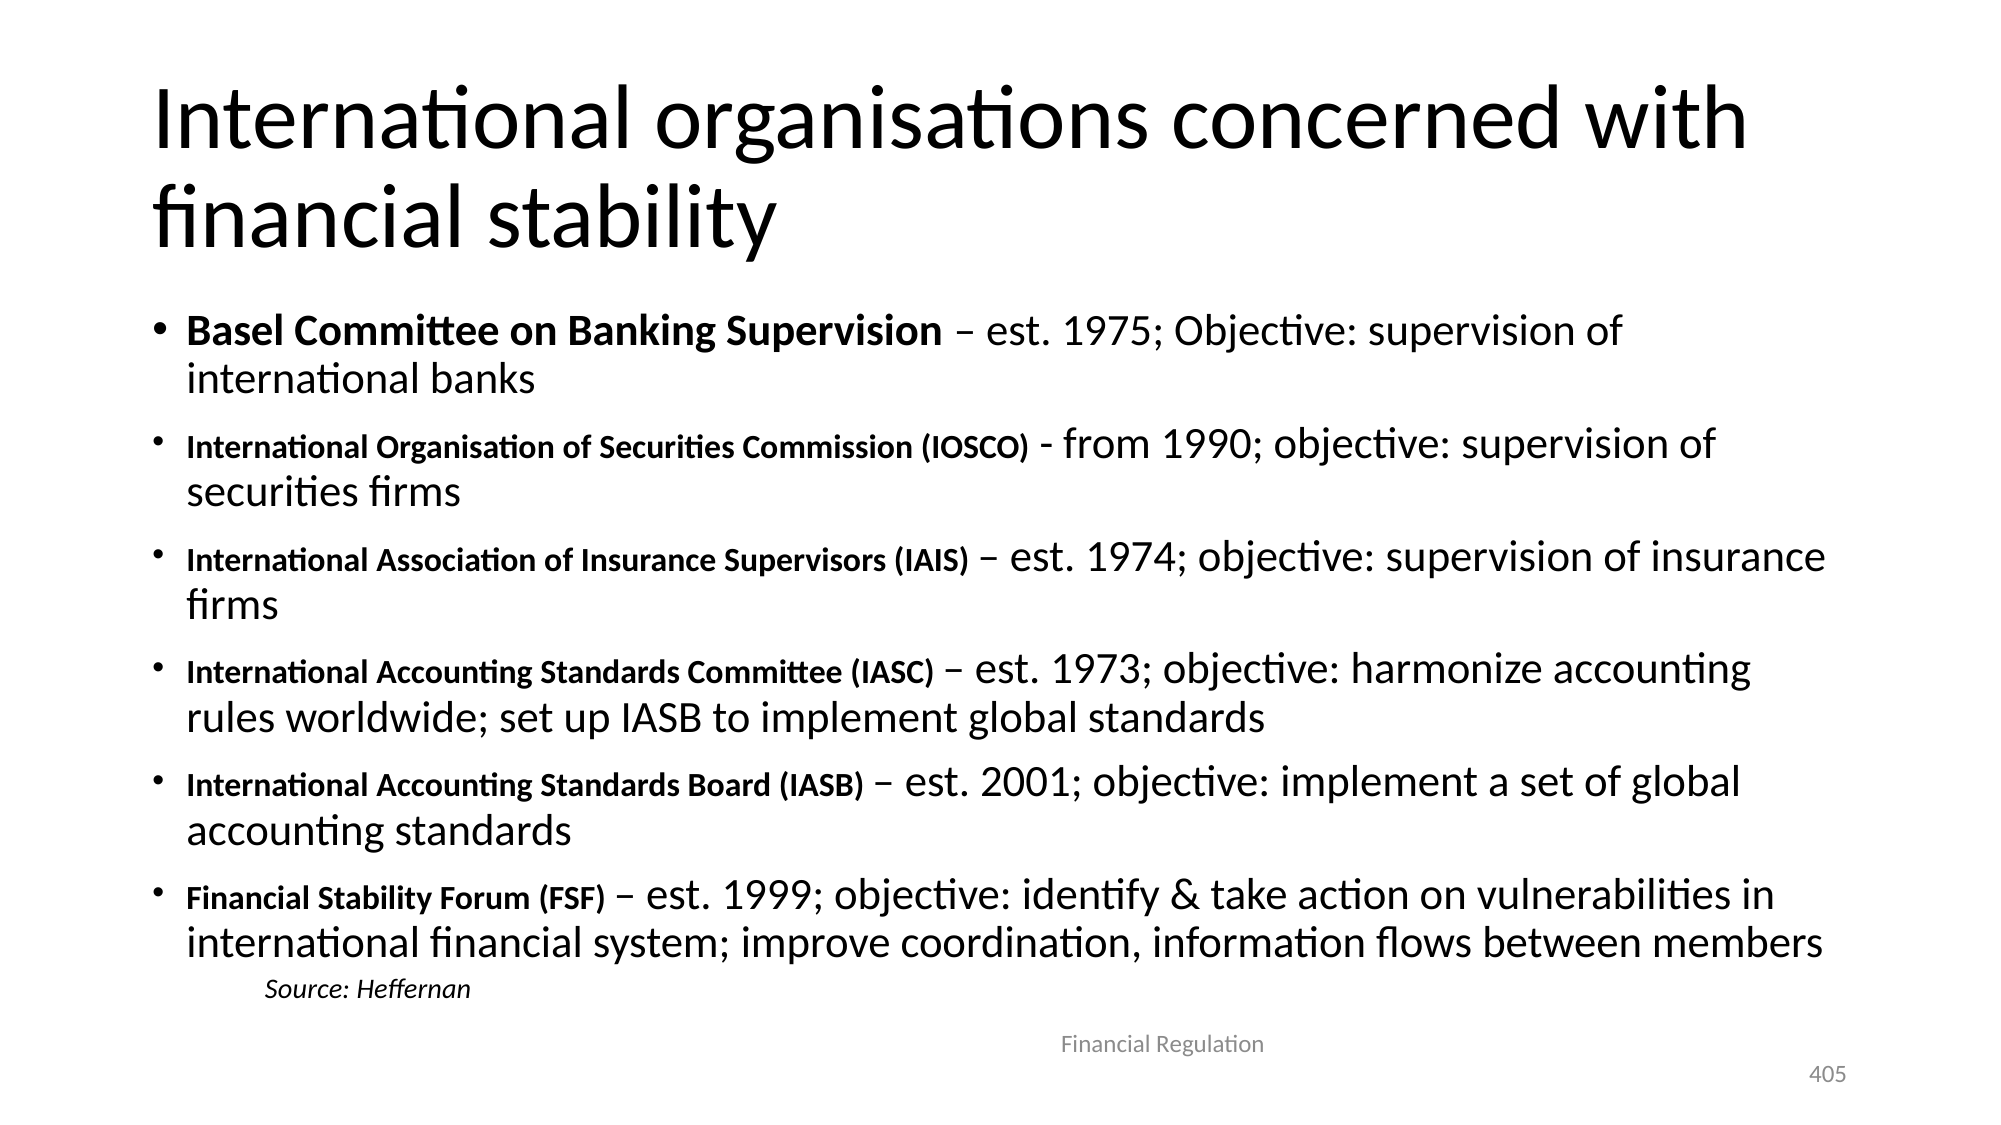

# International organisations concerned with financial stability
Basel Committee on Banking Supervision – est. 1975; Objective: supervision of international banks
International Organisation of Securities Commission (IOSCO) - from 1990; objective: supervision of securities firms
International Association of Insurance Supervisors (IAIS) – est. 1974; objective: supervision of insurance firms
International Accounting Standards Committee (IASC) – est. 1973; objective: harmonize accounting rules worldwide; set up IASB to implement global standards
International Accounting Standards Board (IASB) – est. 2001; objective: implement a set of global accounting standards
Financial Stability Forum (FSF) – est. 1999; objective: identify & take action on vulnerabilities in international financial system; improve coordination, information flows between members
Source: Heffernan
Financial Regulation
405